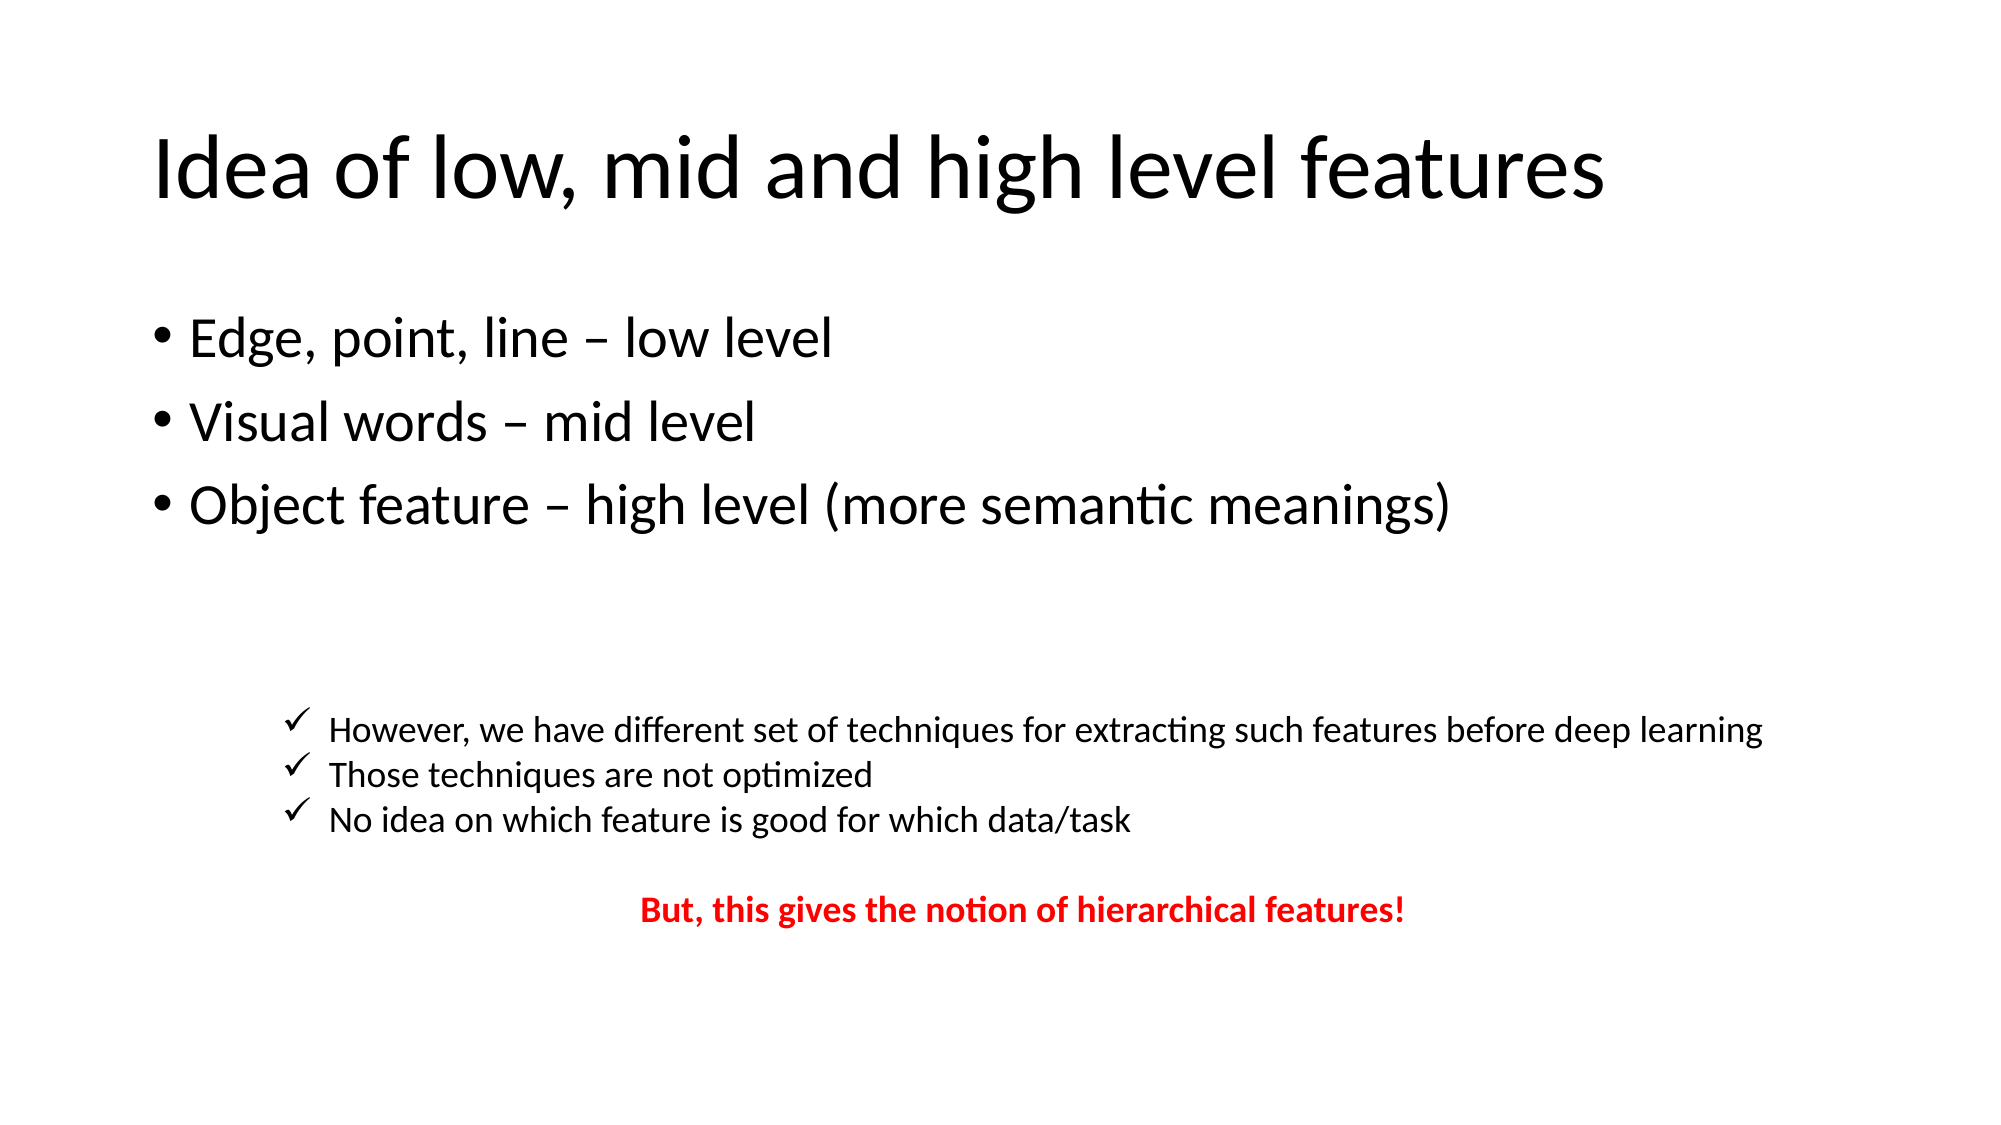

# Idea of low, mid and high level features
Edge, point, line – low level
Visual words – mid level
Object feature – high level (more semantic meanings)
However, we have different set of techniques for extracting such features before deep learning
Those techniques are not optimized
No idea on which feature is good for which data/task

But, this gives the notion of hierarchical features!